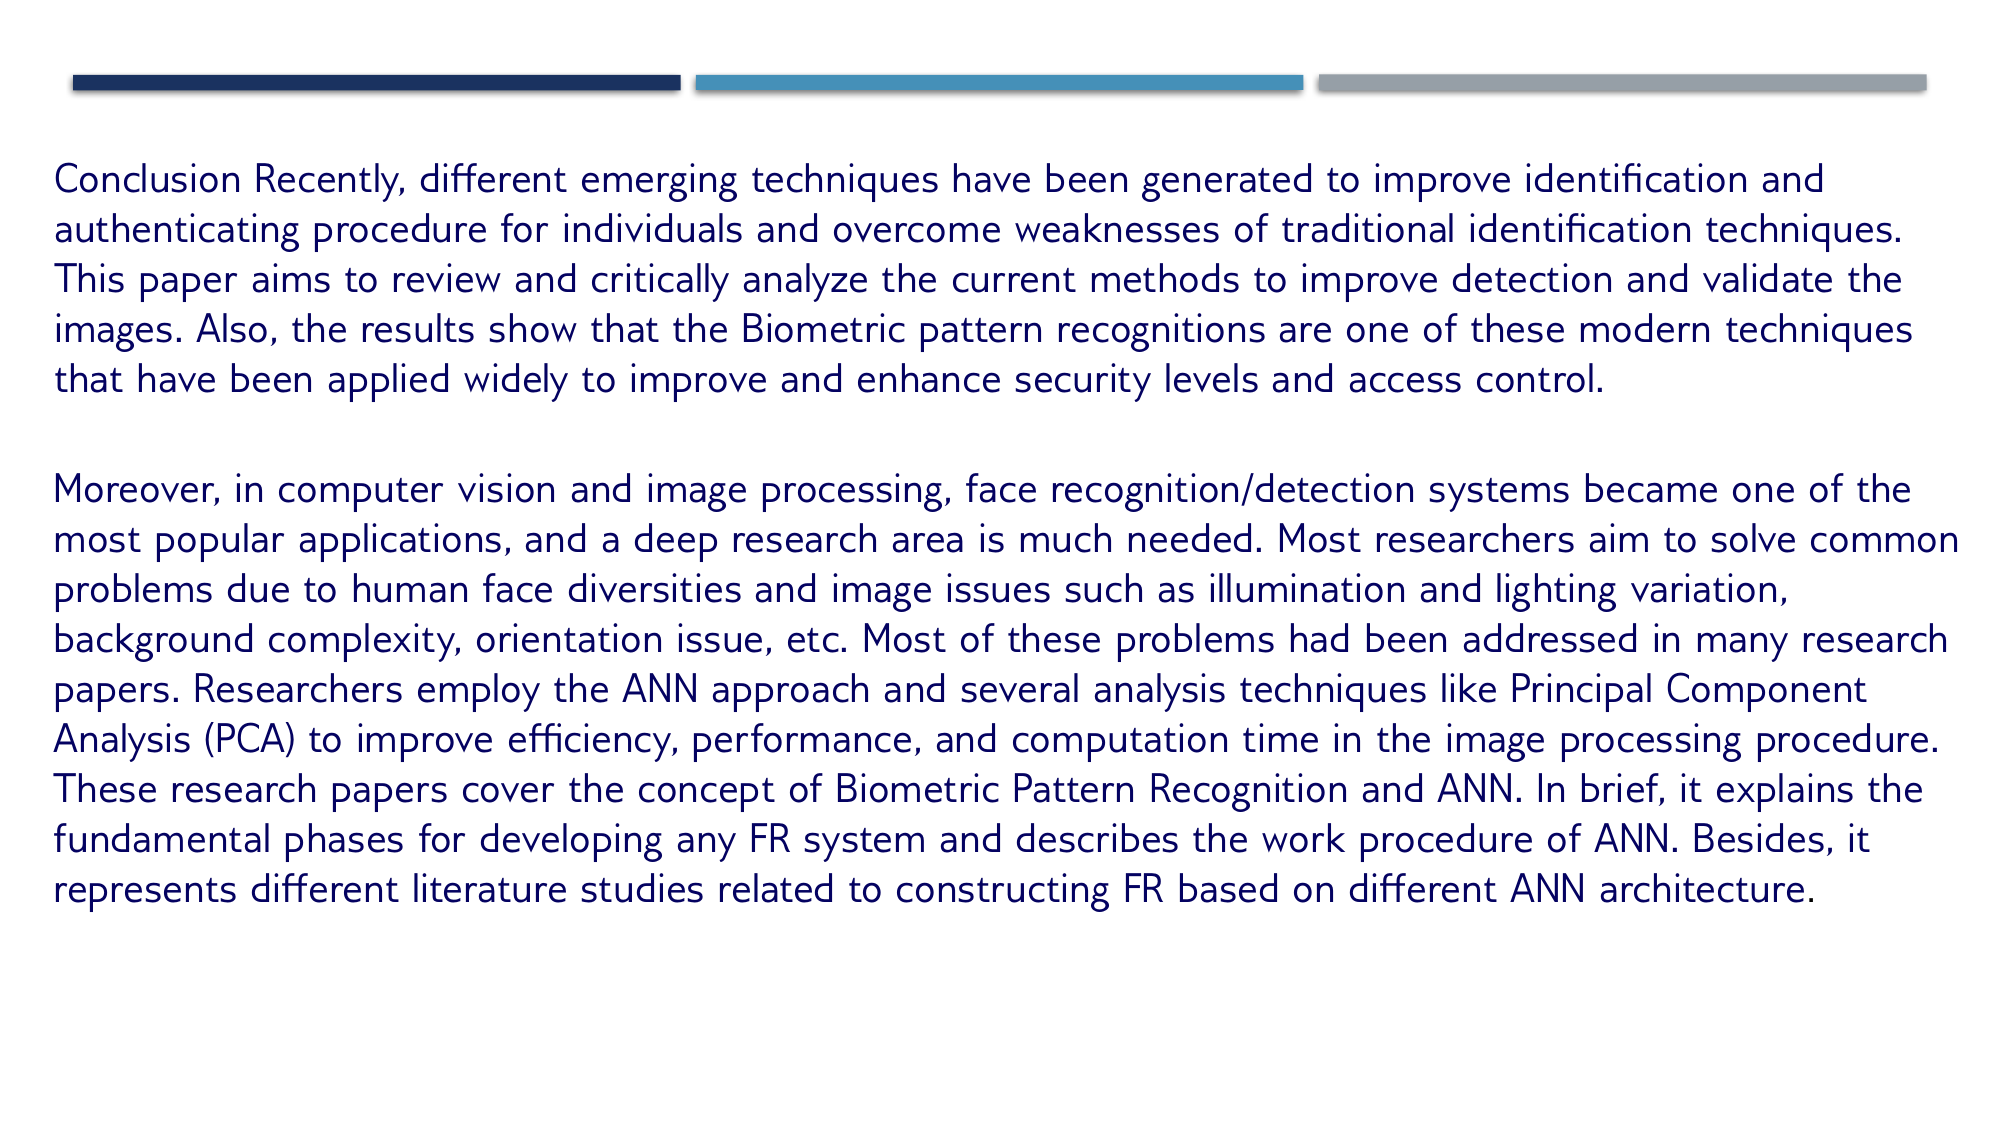

Conclusion Recently, different emerging techniques have been generated to improve identification and authenticating procedure for individuals and overcome weaknesses of traditional identification techniques. This paper aims to review and critically analyze the current methods to improve detection and validate the images. Also, the results show that the Biometric pattern recognitions are one of these modern techniques that have been applied widely to improve and enhance security levels and access control.
Moreover, in computer vision and image processing, face recognition/detection systems became one of the most popular applications, and a deep research area is much needed. Most researchers aim to solve common problems due to human face diversities and image issues such as illumination and lighting variation, background complexity, orientation issue, etc. Most of these problems had been addressed in many research papers. Researchers employ the ANN approach and several analysis techniques like Principal Component Analysis (PCA) to improve efficiency, performance, and computation time in the image processing procedure. These research papers cover the concept of Biometric Pattern Recognition and ANN. In brief, it explains the fundamental phases for developing any FR system and describes the work procedure of ANN. Besides, it represents different literature studies related to constructing FR based on different ANN architecture.